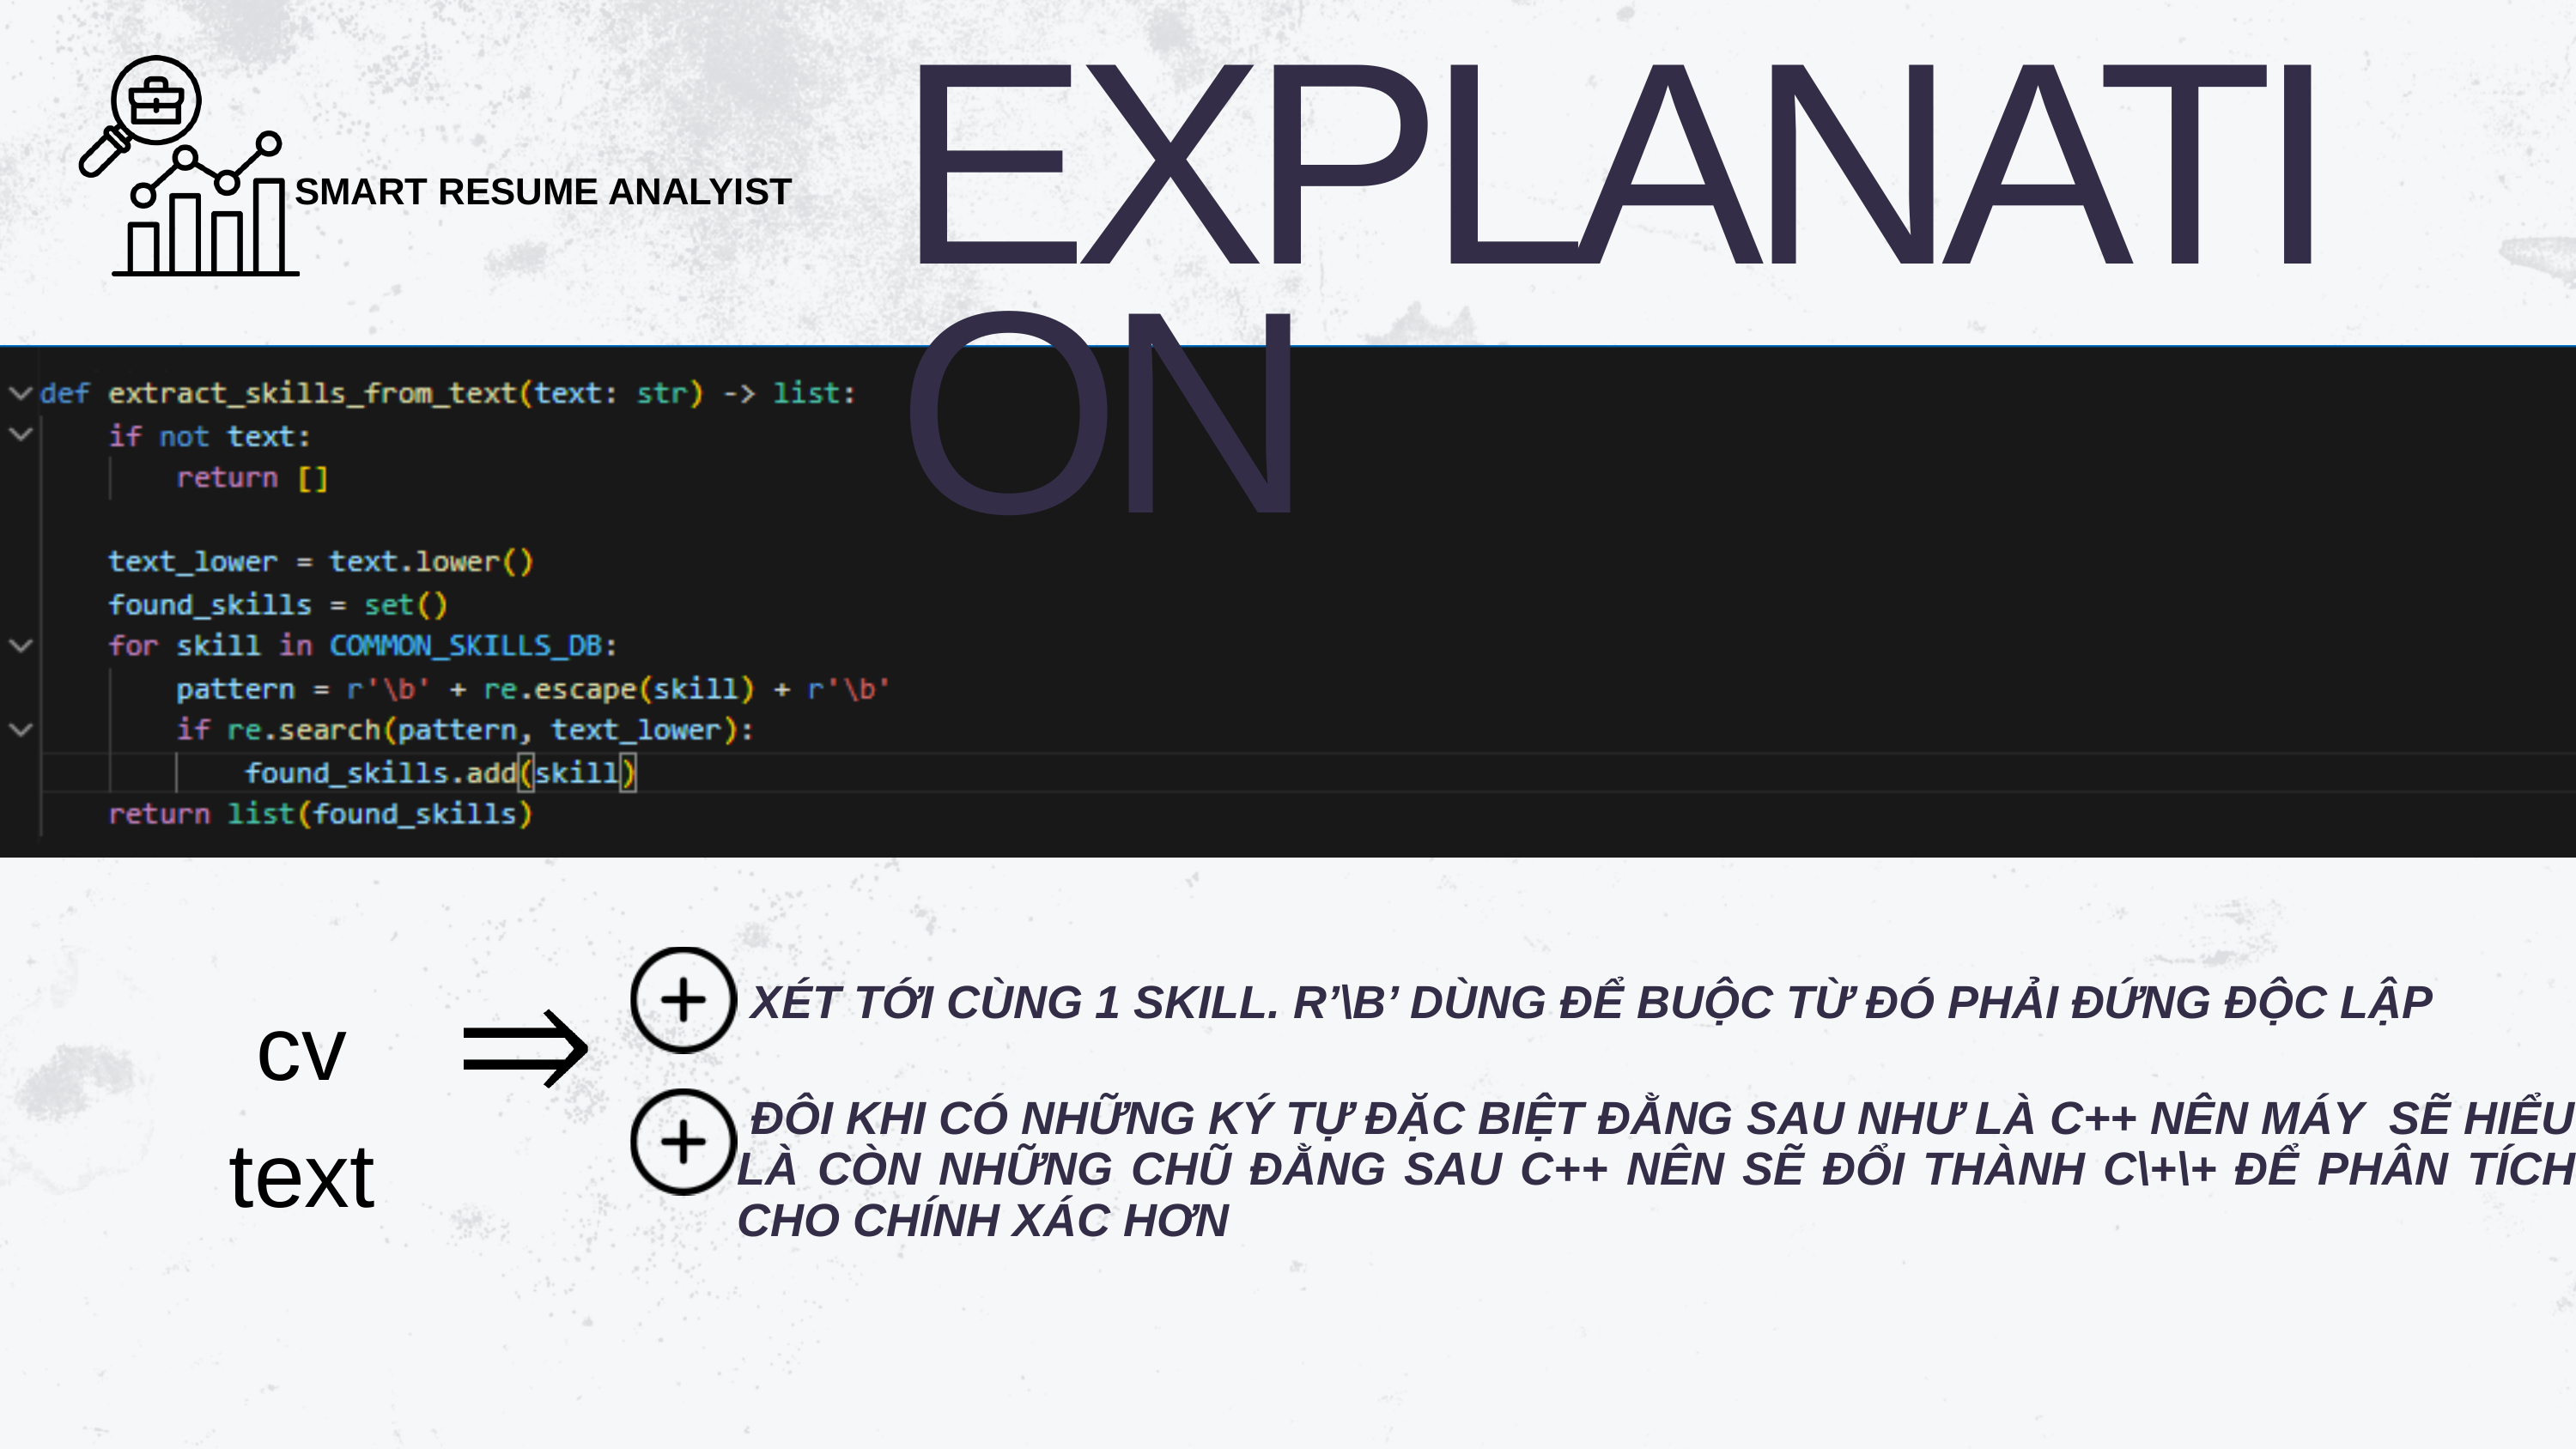

EXPLANATION
SMART RESUME ANALYIST

cv text

 XÉT TỚI CÙNG 1 SKILL. R’\B’ DÙNG ĐỂ BUỘC TỪ ĐÓ PHẢI ĐỨNG ĐỘC LẬP

 ĐÔI KHI CÓ NHỮNG KÝ TỰ ĐẶC BIỆT ĐẰNG SAU NHƯ LÀ C++ NÊN MÁY  SẼ HIỂU LÀ CÒN NHỮNG CHŨ ĐẰNG SAU C++ NÊN SẼ ĐỔI THÀNH C\+\+ ĐỂ PHÂN TÍCH CHO CHÍNH XÁC HƠN